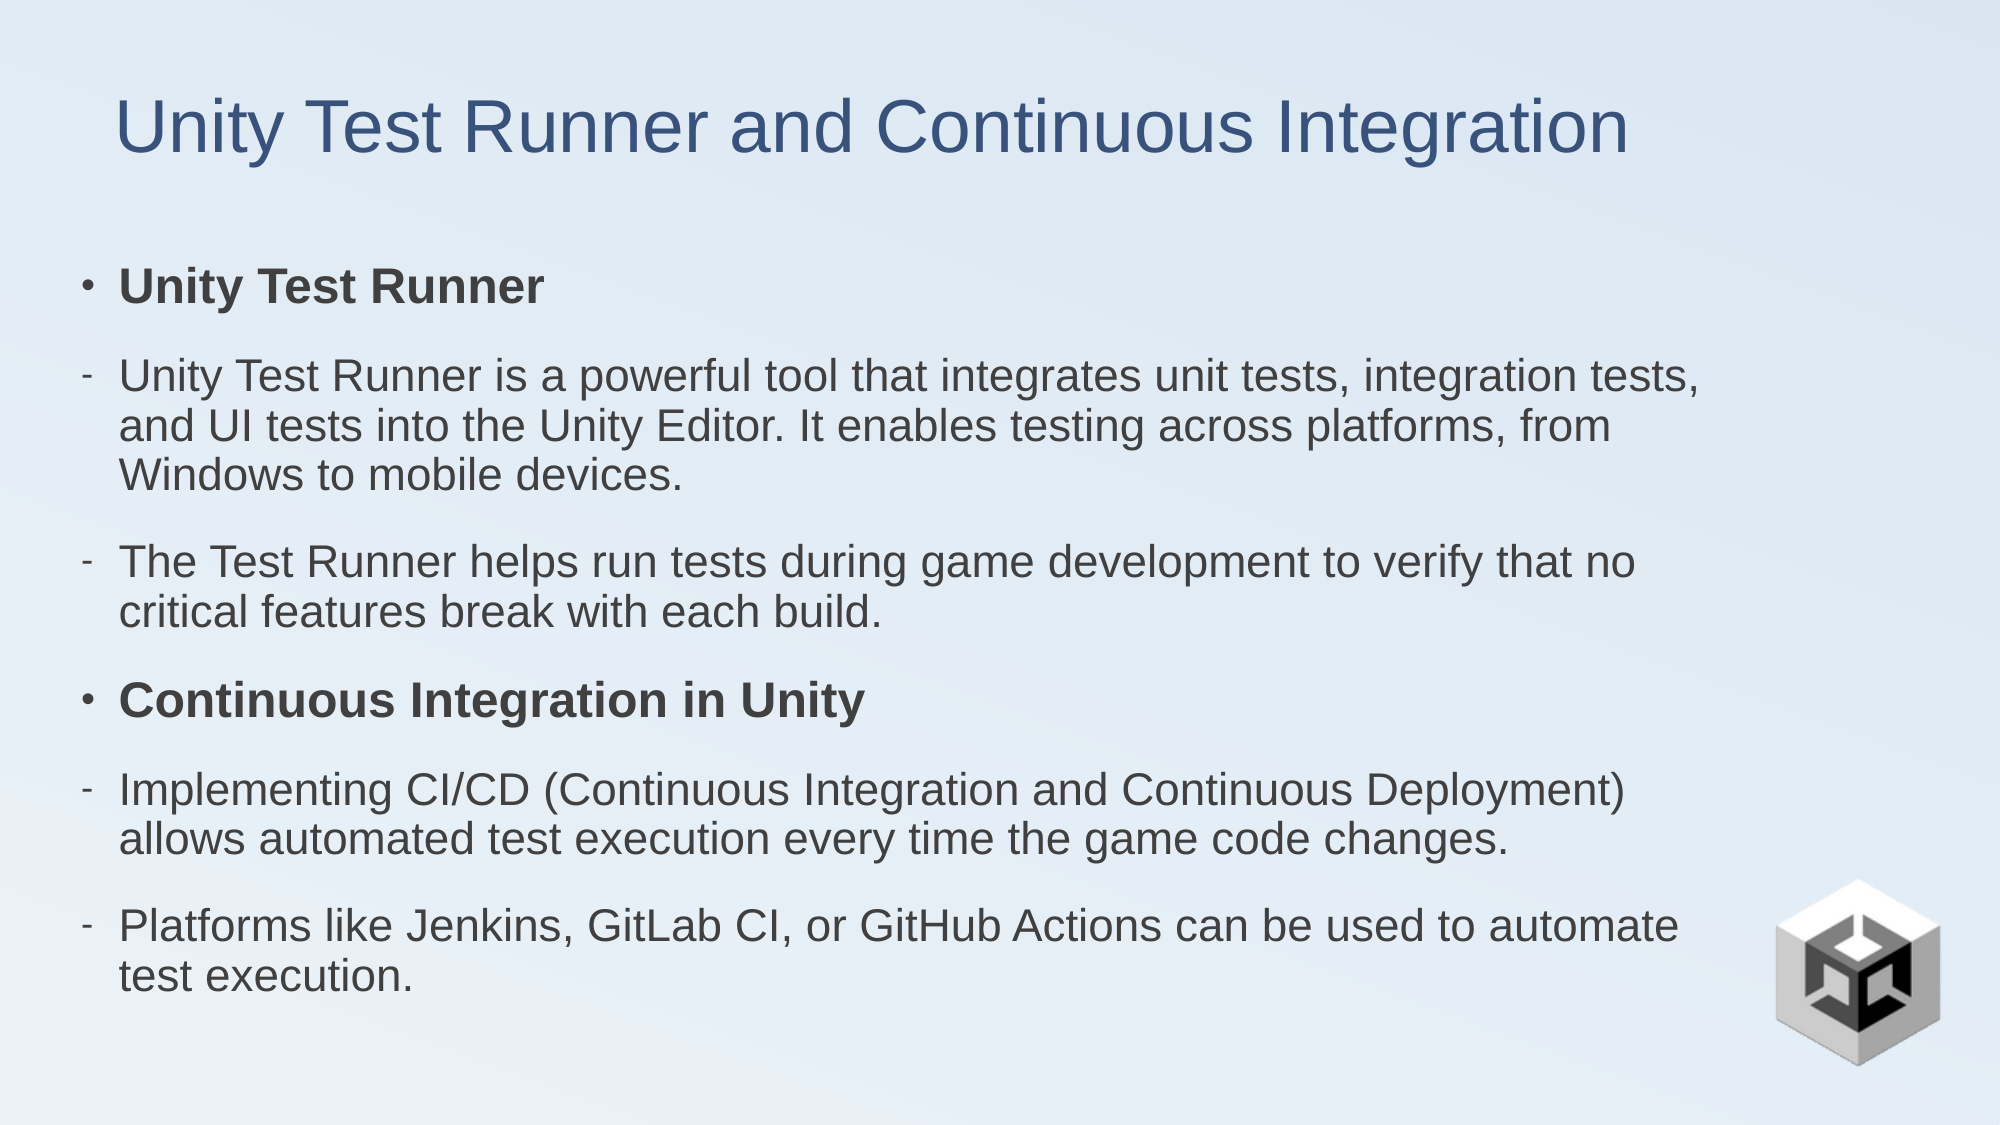

Unity Test Runner and Continuous Integration
Unity Test Runner
Unity Test Runner is a powerful tool that integrates unit tests, integration tests, and UI tests into the Unity Editor. It enables testing across platforms, from Windows to mobile devices.
The Test Runner helps run tests during game development to verify that no critical features break with each build.
Continuous Integration in Unity
Implementing CI/CD (Continuous Integration and Continuous Deployment) allows automated test execution every time the game code changes.
Platforms like Jenkins, GitLab CI, or GitHub Actions can be used to automate test execution.